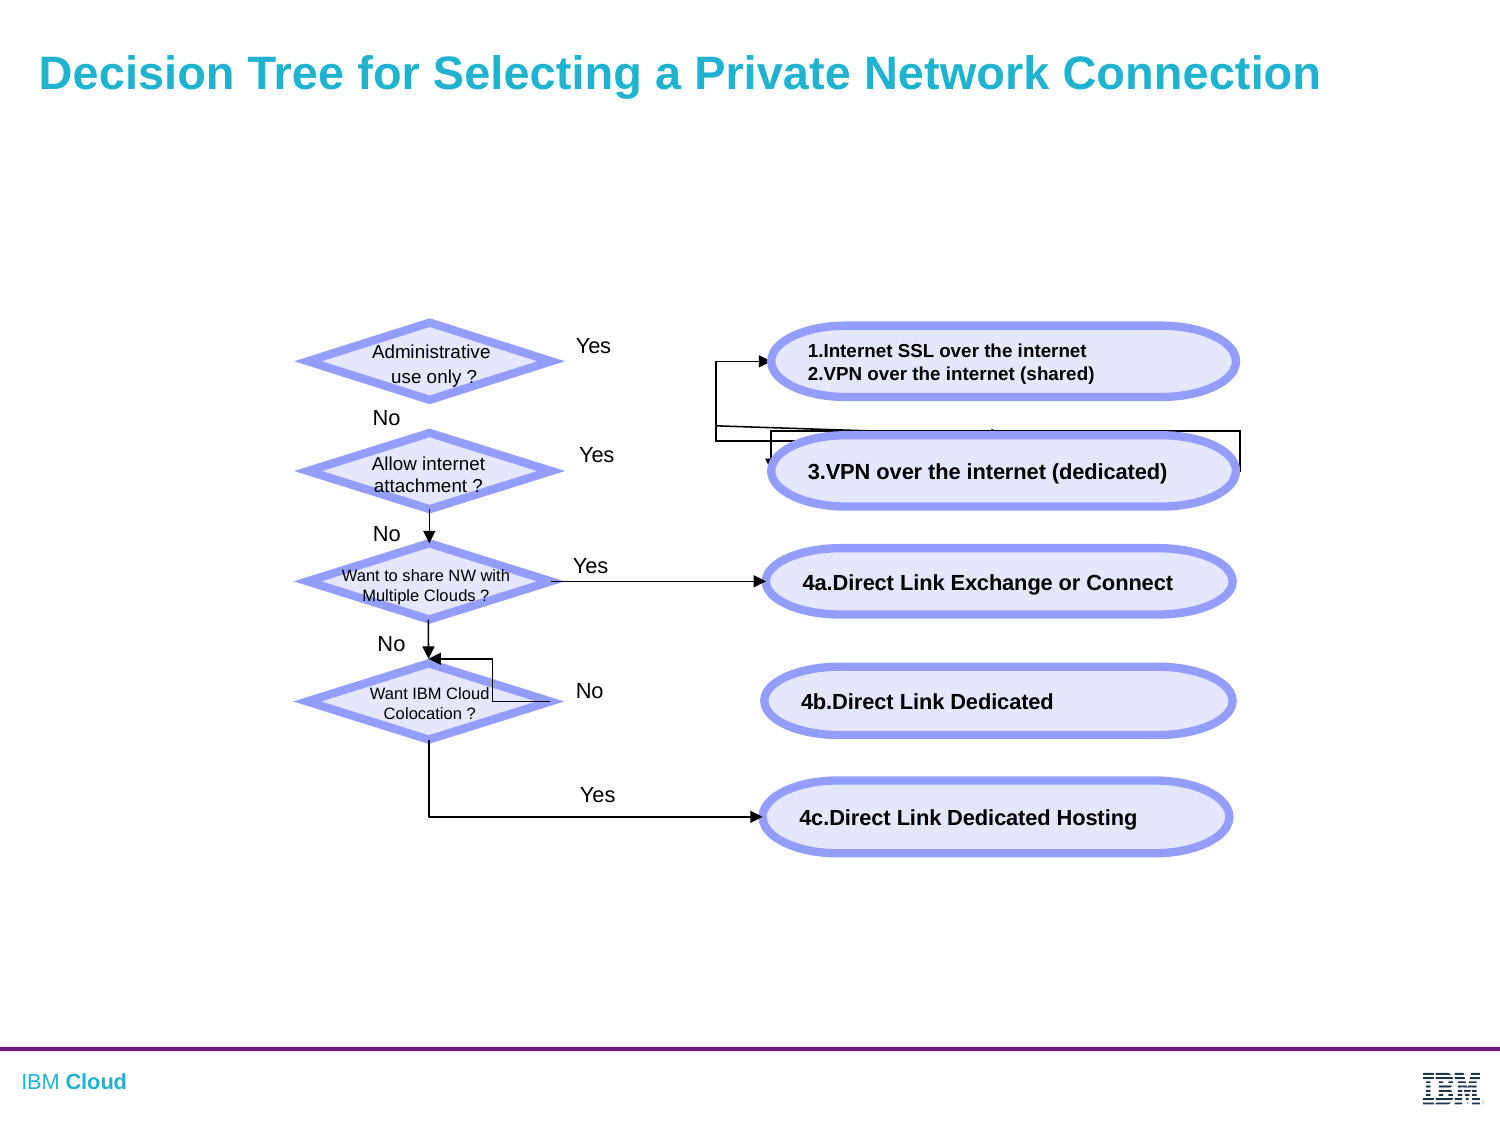

Decision Tree for Selecting a Private Network Connection

1.Internet SSL over the internet
2.VPN over the internet (shared)
Yes
Administrative
 use only ?
No

3.VPN over the internet (dedicated)
Yes
Allow internet attachment ?
No

4a.Direct Link Exchange or Connect
Yes
Want to share NW with Multiple Clouds ?
No

4b.Direct Link Dedicated
No
Want IBM Cloud Colocation ?
Yes
4c.Direct Link Dedicated Hosting